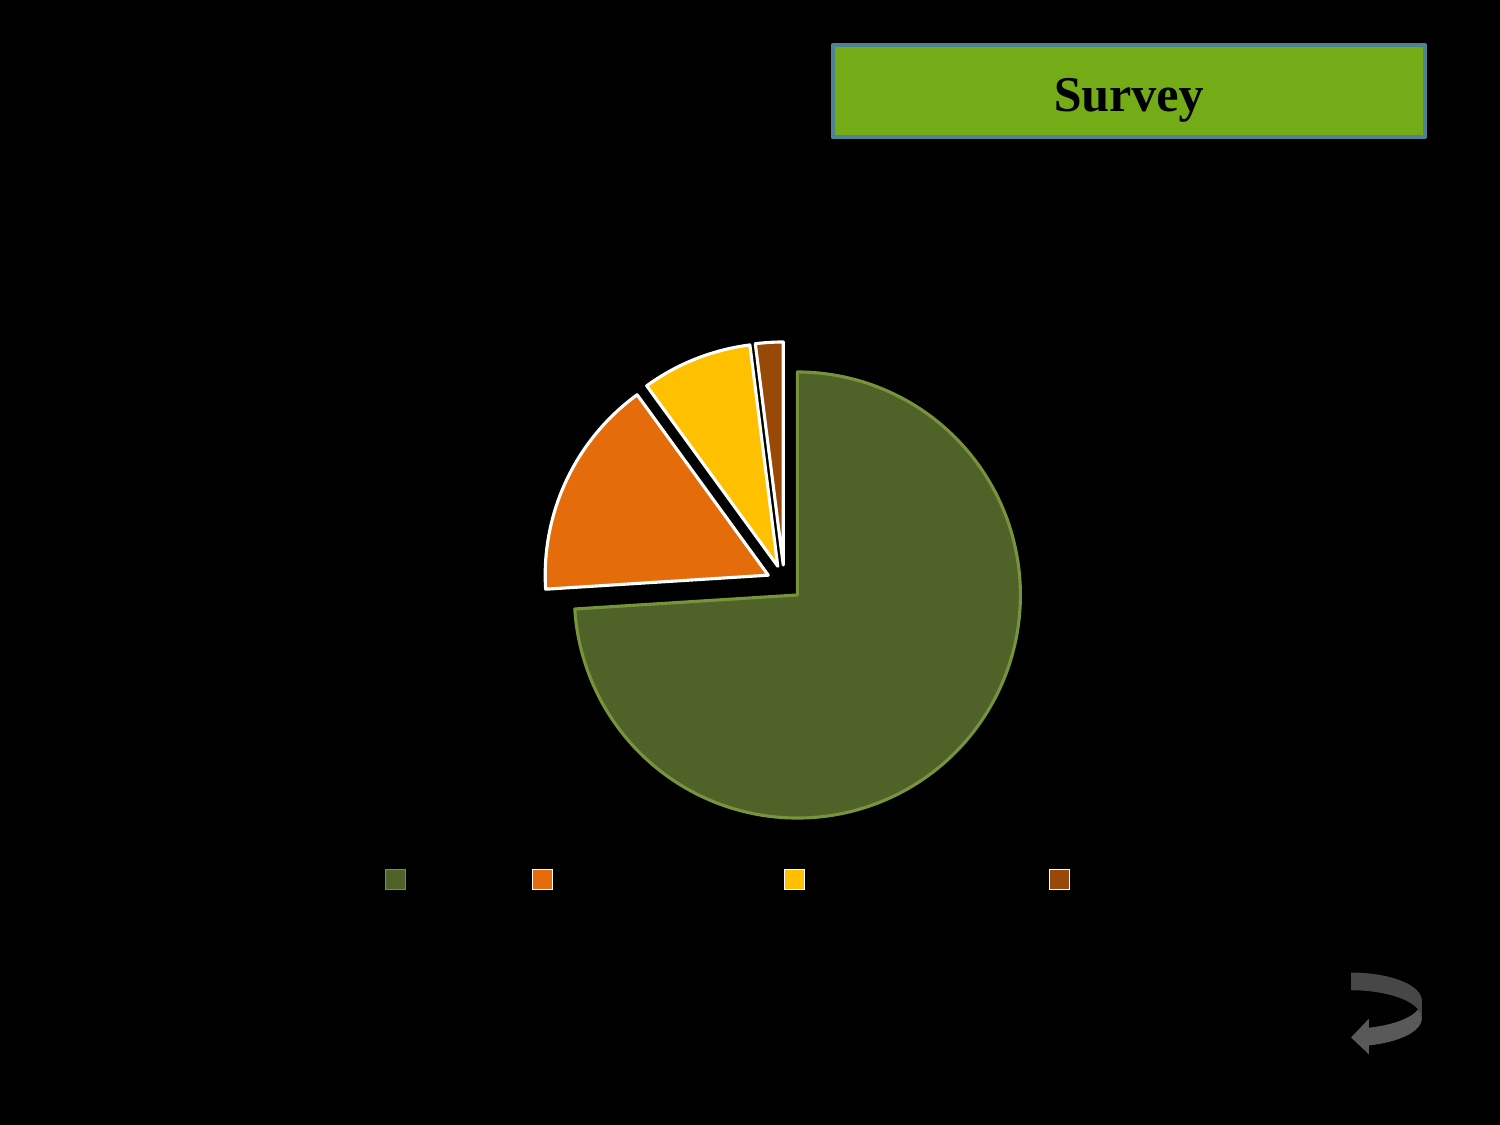

Survey

### Chart: What kind of role do you assume at your current practice?

| Category |  |
|---|---|
| Doctor | 0.74 |
| Administrator | 0.16 |
| IT Professional | 0.08 |
| Other | 0.020000000000000004 |